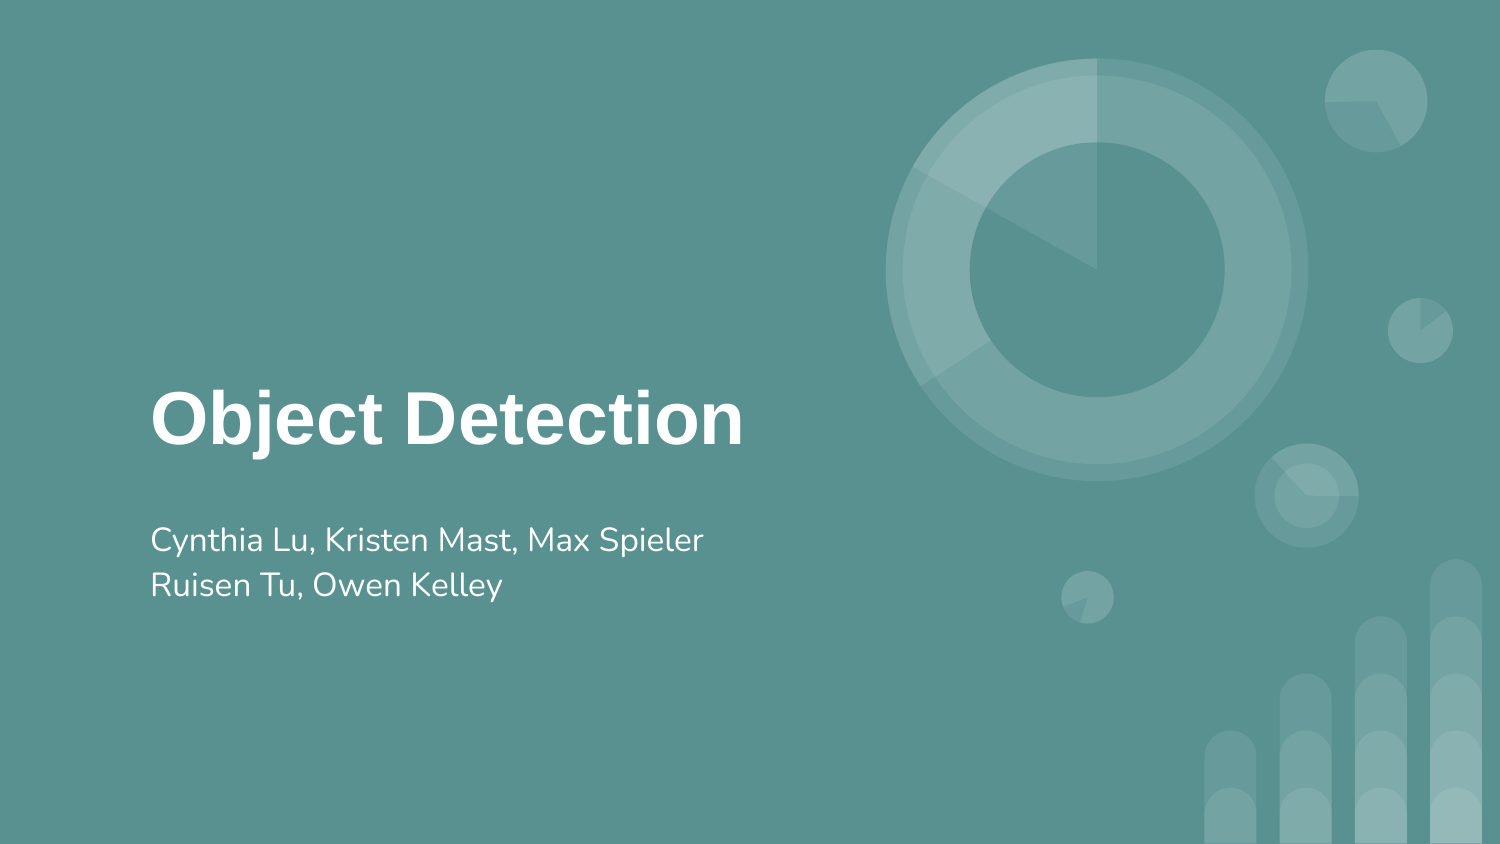

# Object Detection
Cynthia Lu, Kristen Mast, Max Spieler
Ruisen Tu, Owen Kelley